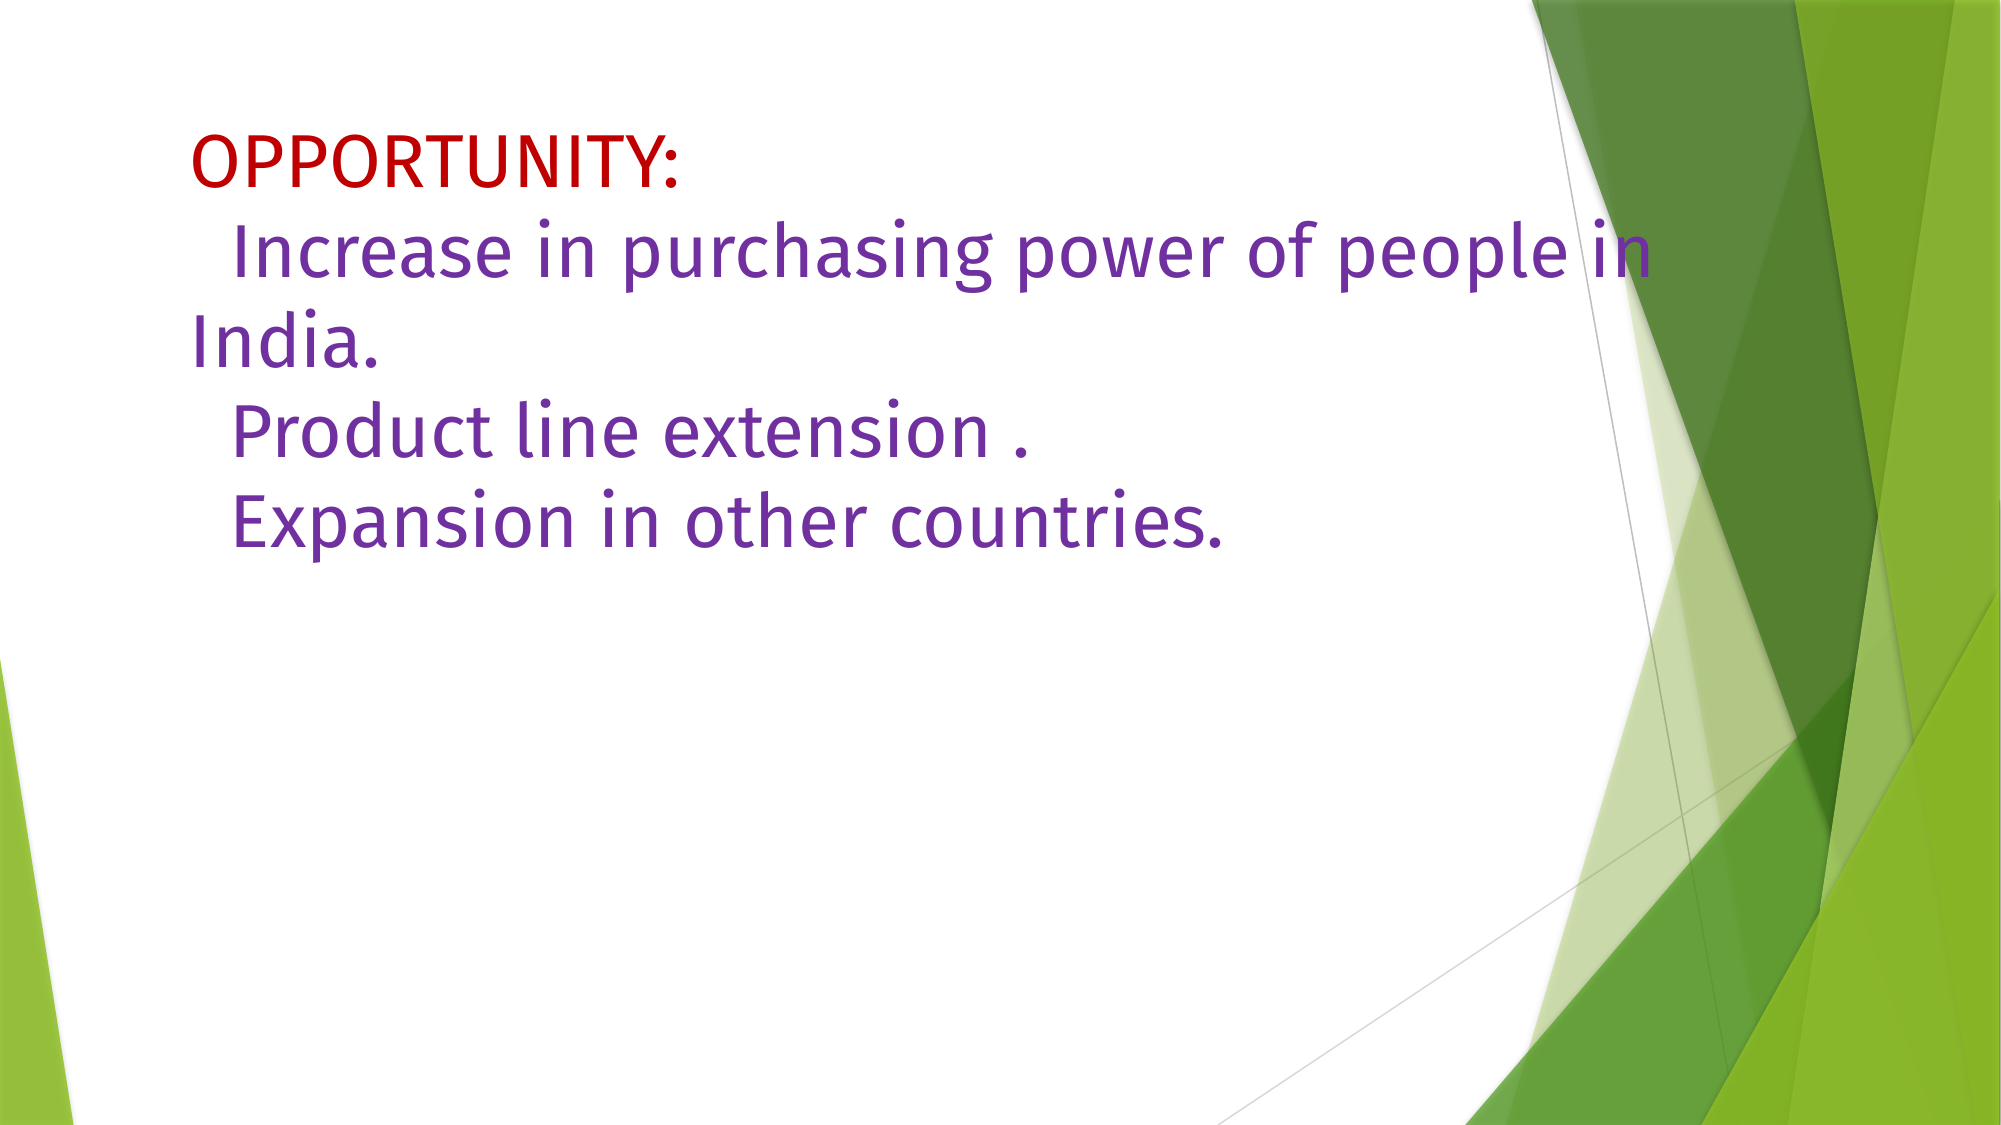

# OPPORTUNITY: Increase in purchasing power of people in India. Product line extension . Expansion in other countries.